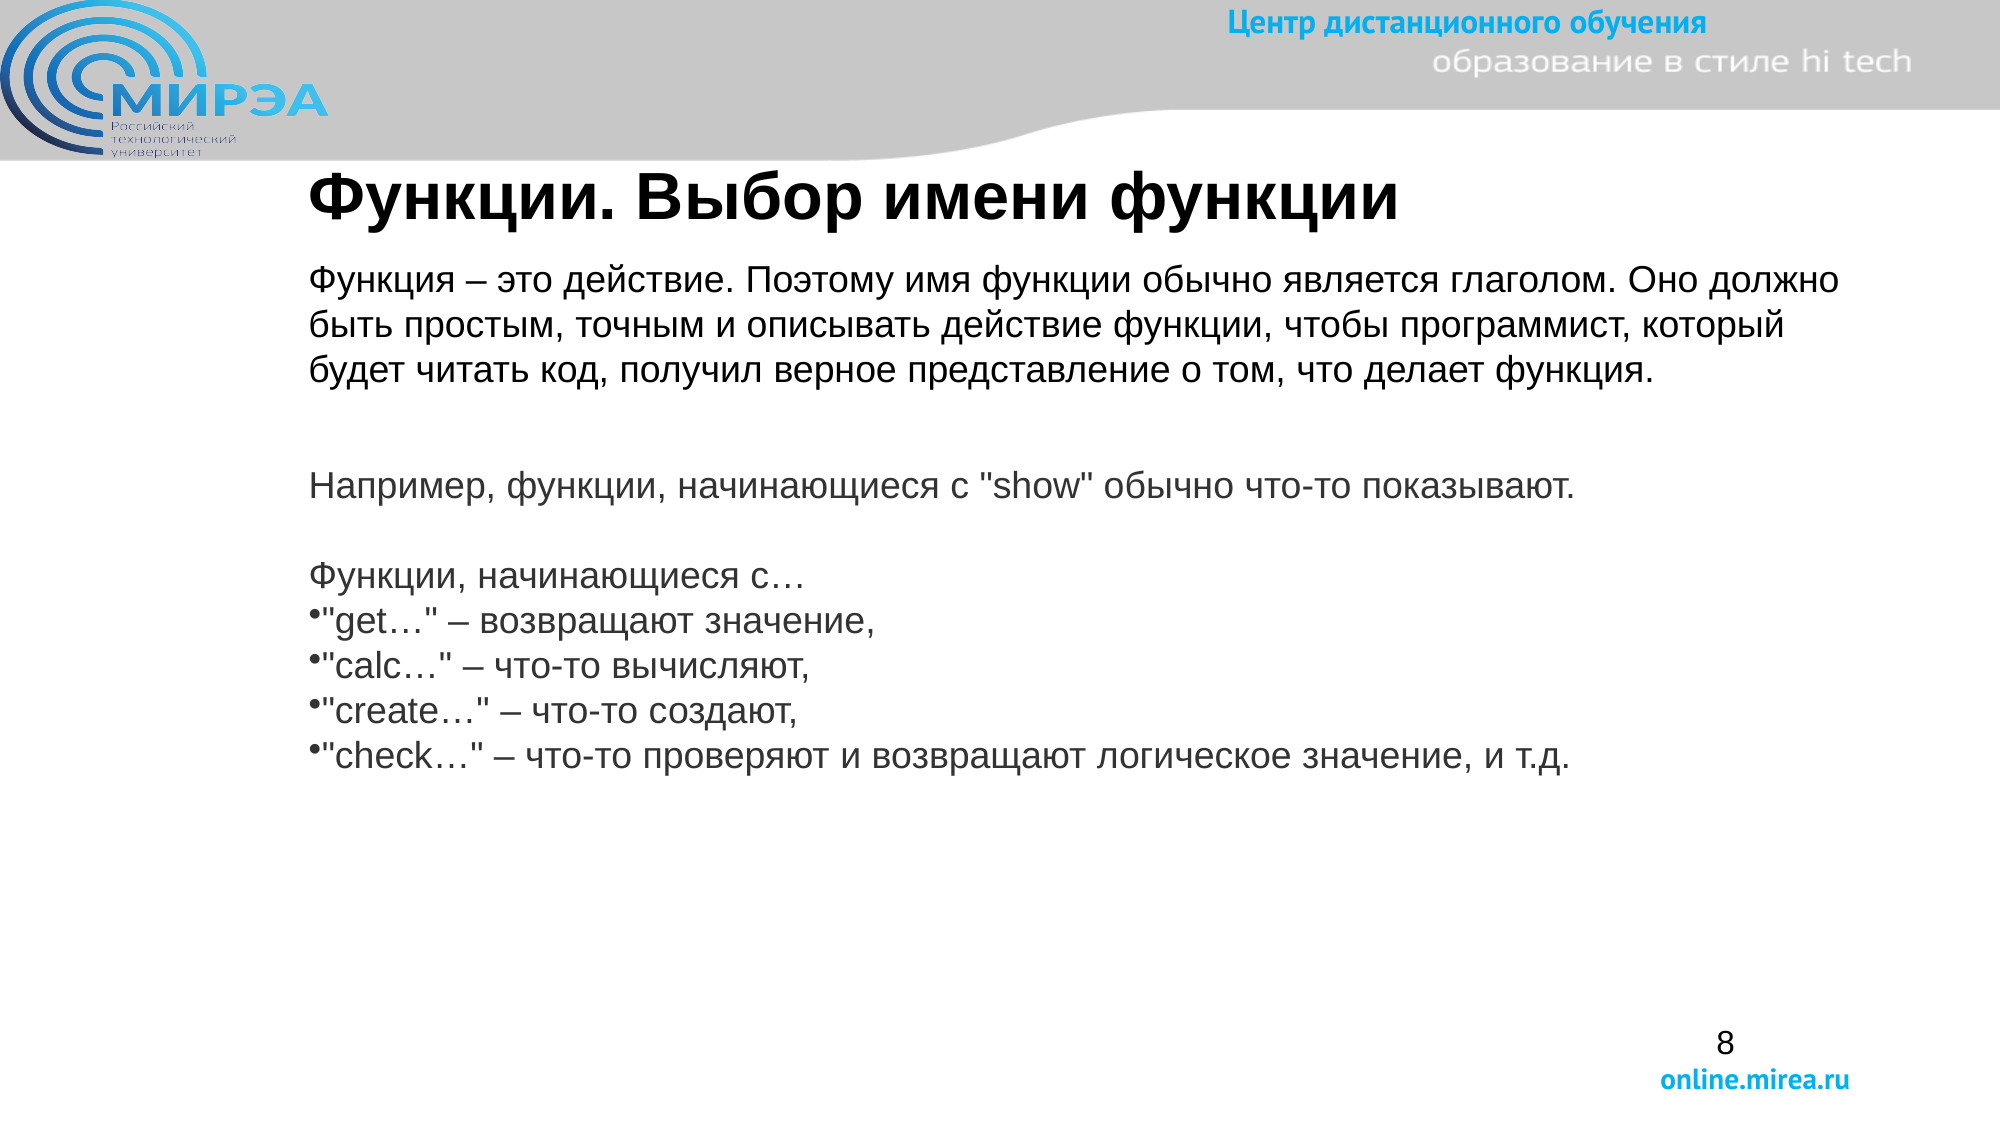

Функции. Выбор имени функции

Функция – это действие. Поэтому имя функции обычно является глаголом. Оно должно быть простым, точным и описывать действие функции, чтобы программист, который будет читать код, получил верное представление о том, что делает функция.
Например, функции, начинающиеся с "show" обычно что-то показывают.

Функции, начинающиеся с…
"get…" – возвращают значение,
"calc…" – что-то вычисляют,
"create…" – что-то создают,
"check…" – что-то проверяют и возвращают логическое значение, и т.д.
8